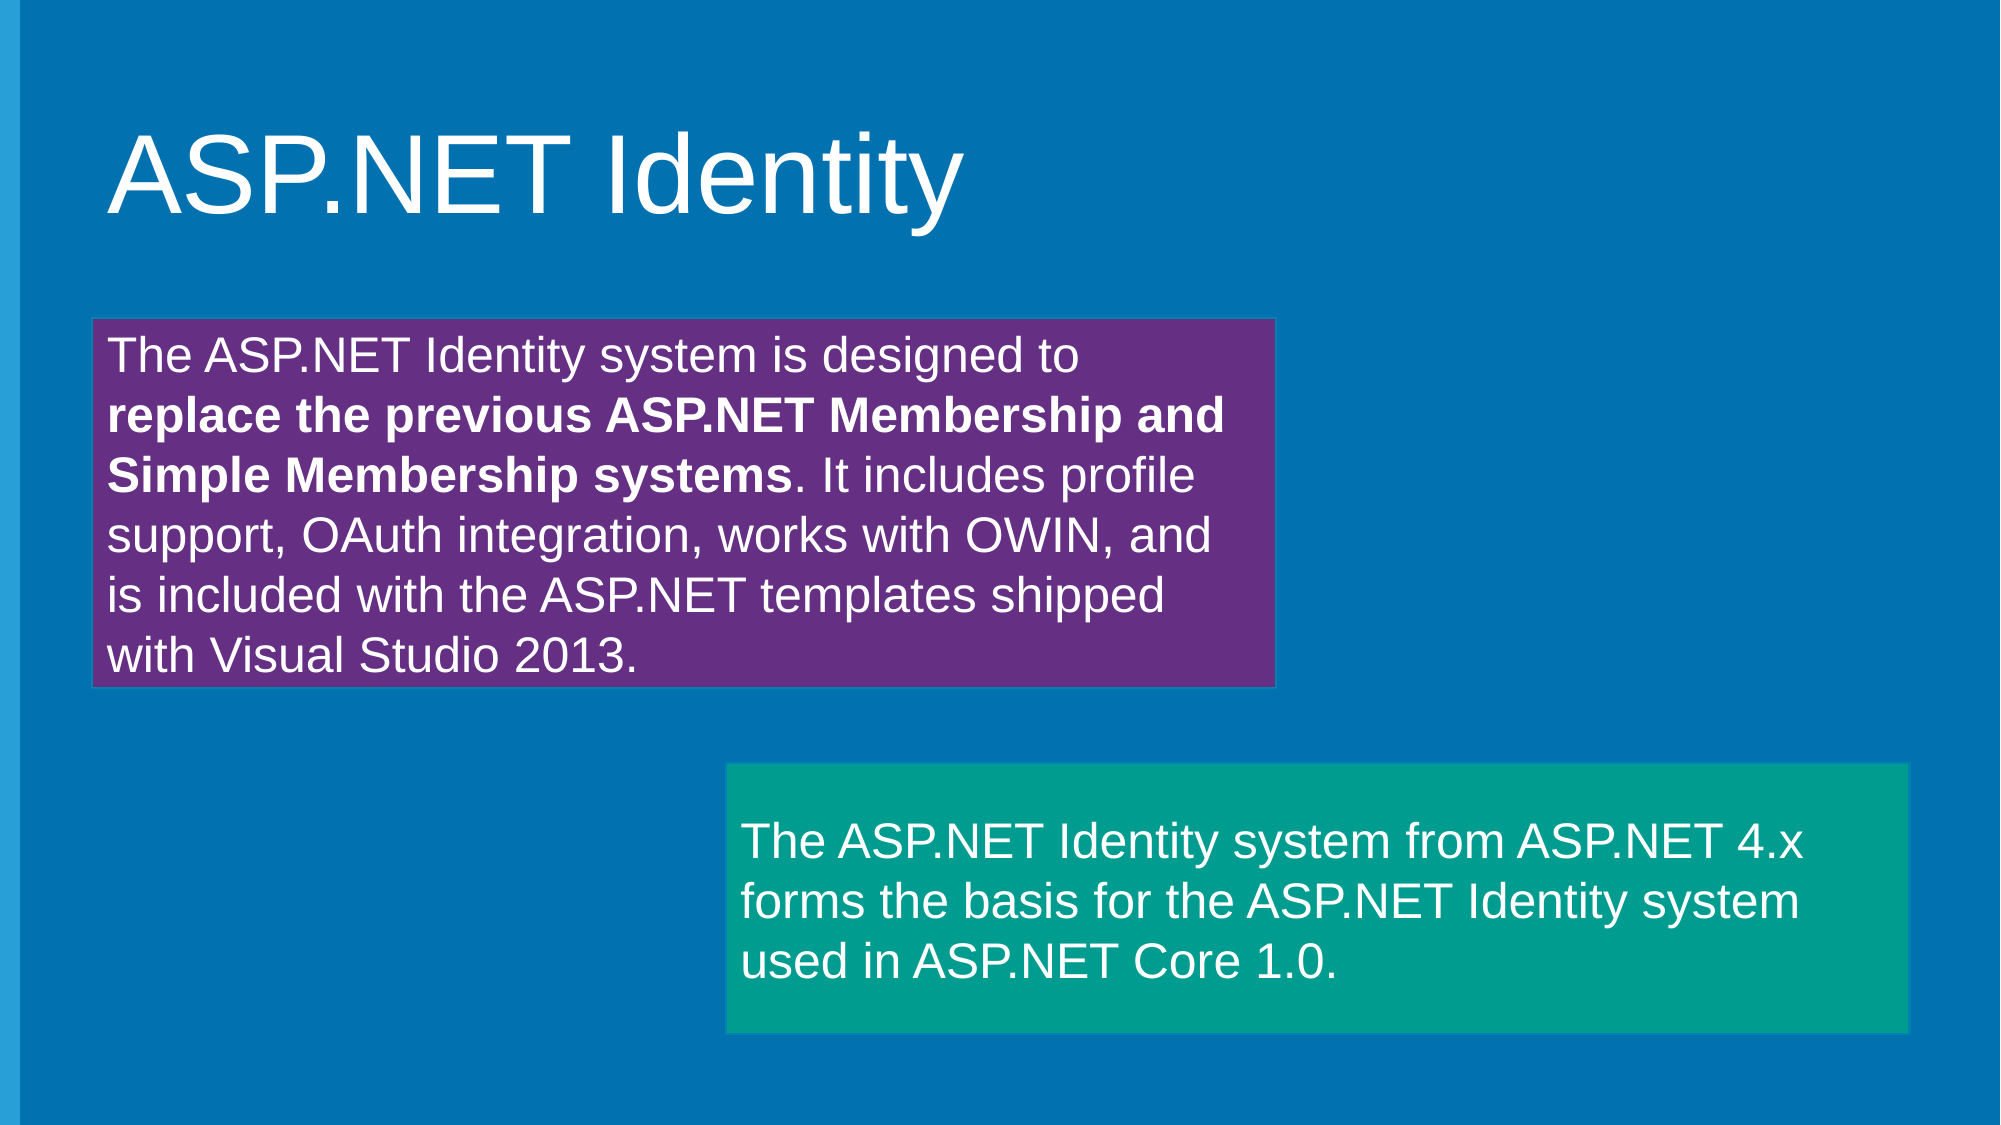

# ASP.NET Identity
The ASP.NET Identity system is designed to replace the previous ASP.NET Membership and Simple Membership systems. It includes profile support, OAuth integration, works with OWIN, and is included with the ASP.NET templates shipped with Visual Studio 2013.
The ASP.NET Identity system from ASP.NET 4.x forms the basis for the ASP.NET Identity system used in ASP.NET Core 1.0.